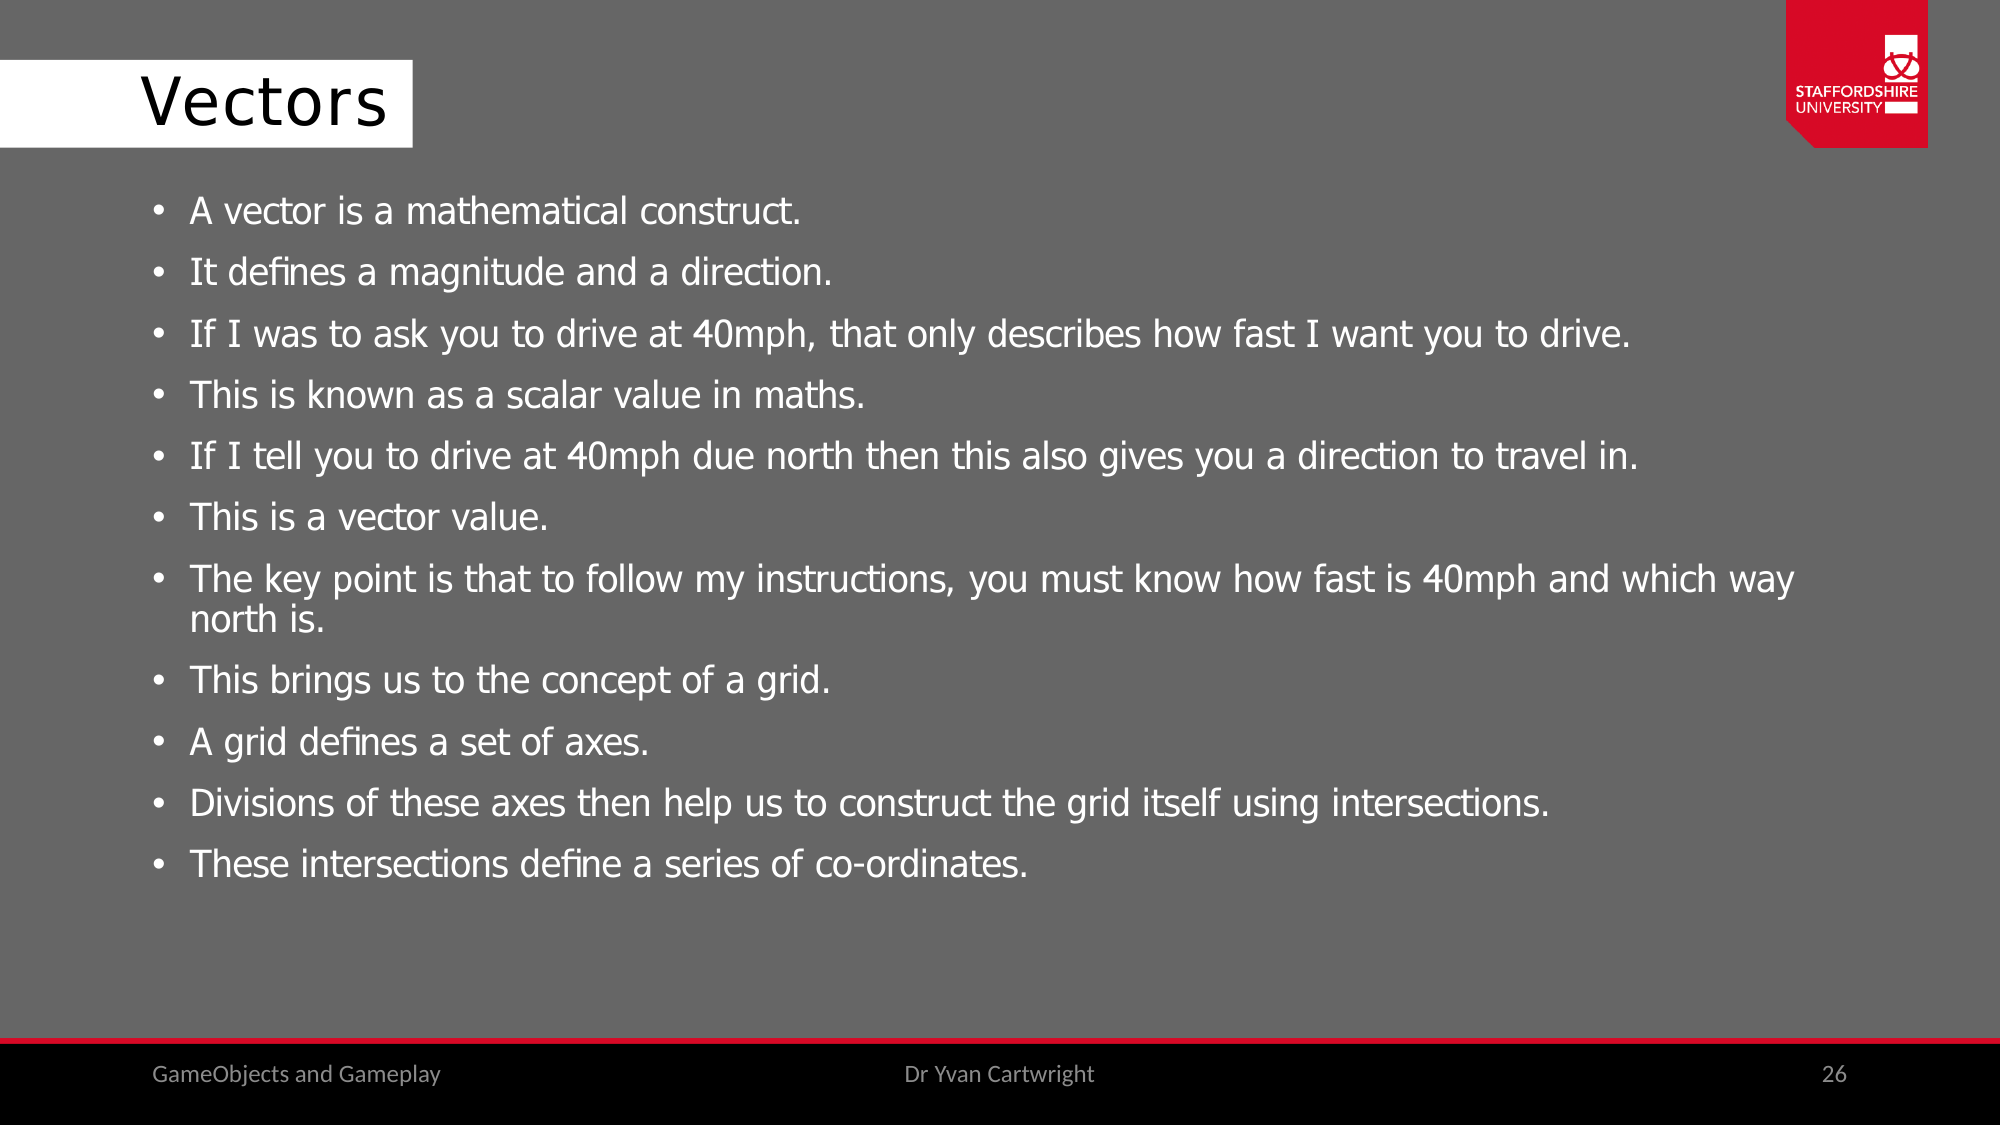

# Vectors
A vector is a mathematical construct.
It defines a magnitude and a direction.
If I was to ask you to drive at 40mph, that only describes how fast I want you to drive.
This is known as a scalar value in maths.
If I tell you to drive at 40mph due north then this also gives you a direction to travel in.
This is a vector value.
The key point is that to follow my instructions, you must know how fast is 40mph and which way north is.
This brings us to the concept of a grid.
A grid defines a set of axes.
Divisions of these axes then help us to construct the grid itself using intersections.
These intersections define a series of co-ordinates.

GameObjects and Gameplay
Dr Yvan Cartwright
26